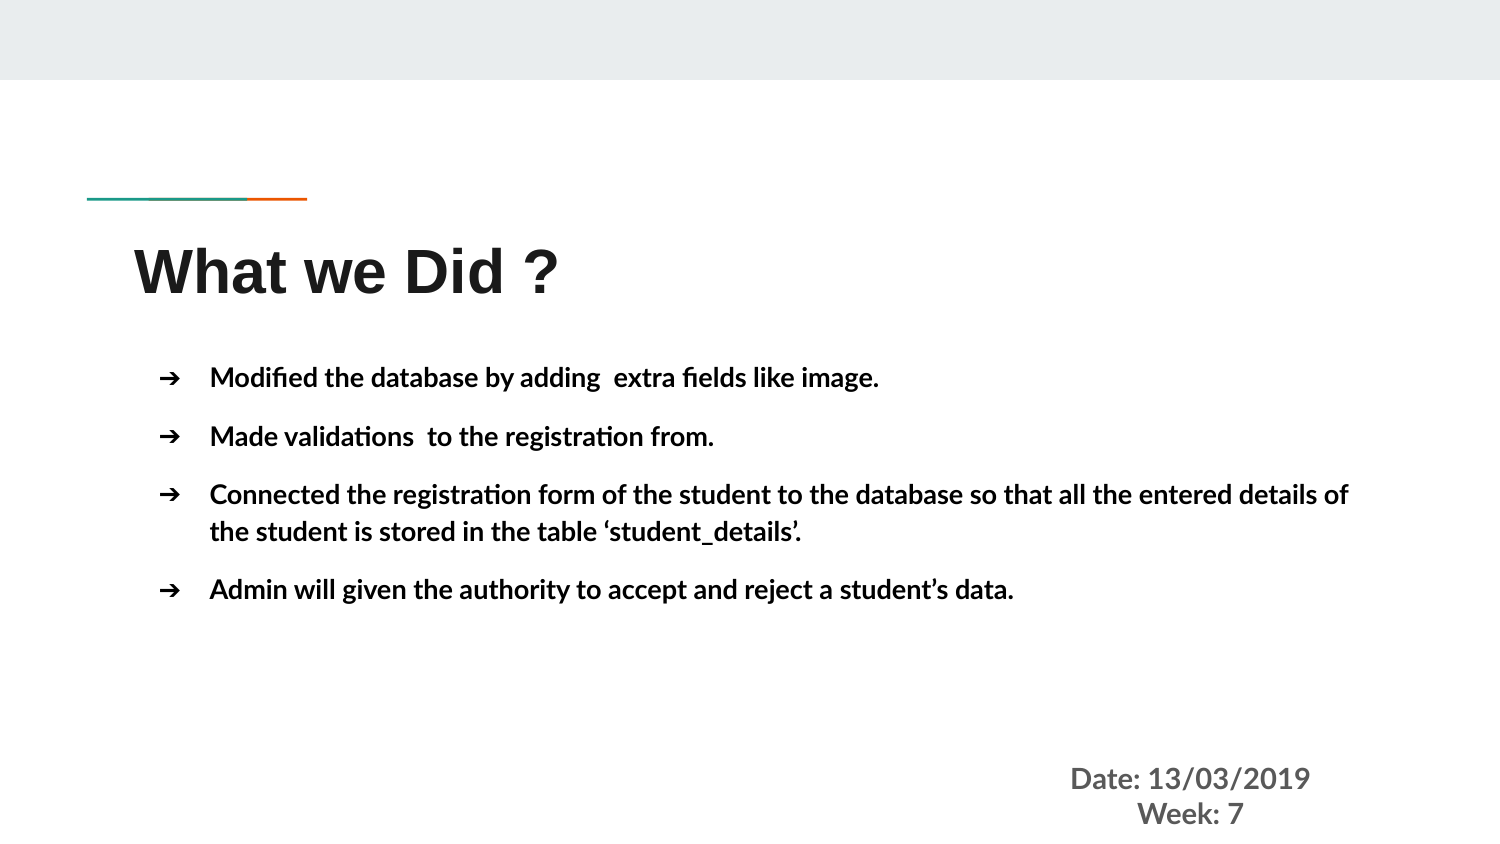

# What we Did ?

Modified the database by adding  extra fields like image.
Made validations  to the registration from.
Connected the registration form of the student to the database so that all the entered details of the student is stored in the table ‘student_details’.
Admin will given the authority to accept and reject a student’s data.

Date: 13/03/2019
Week: 7